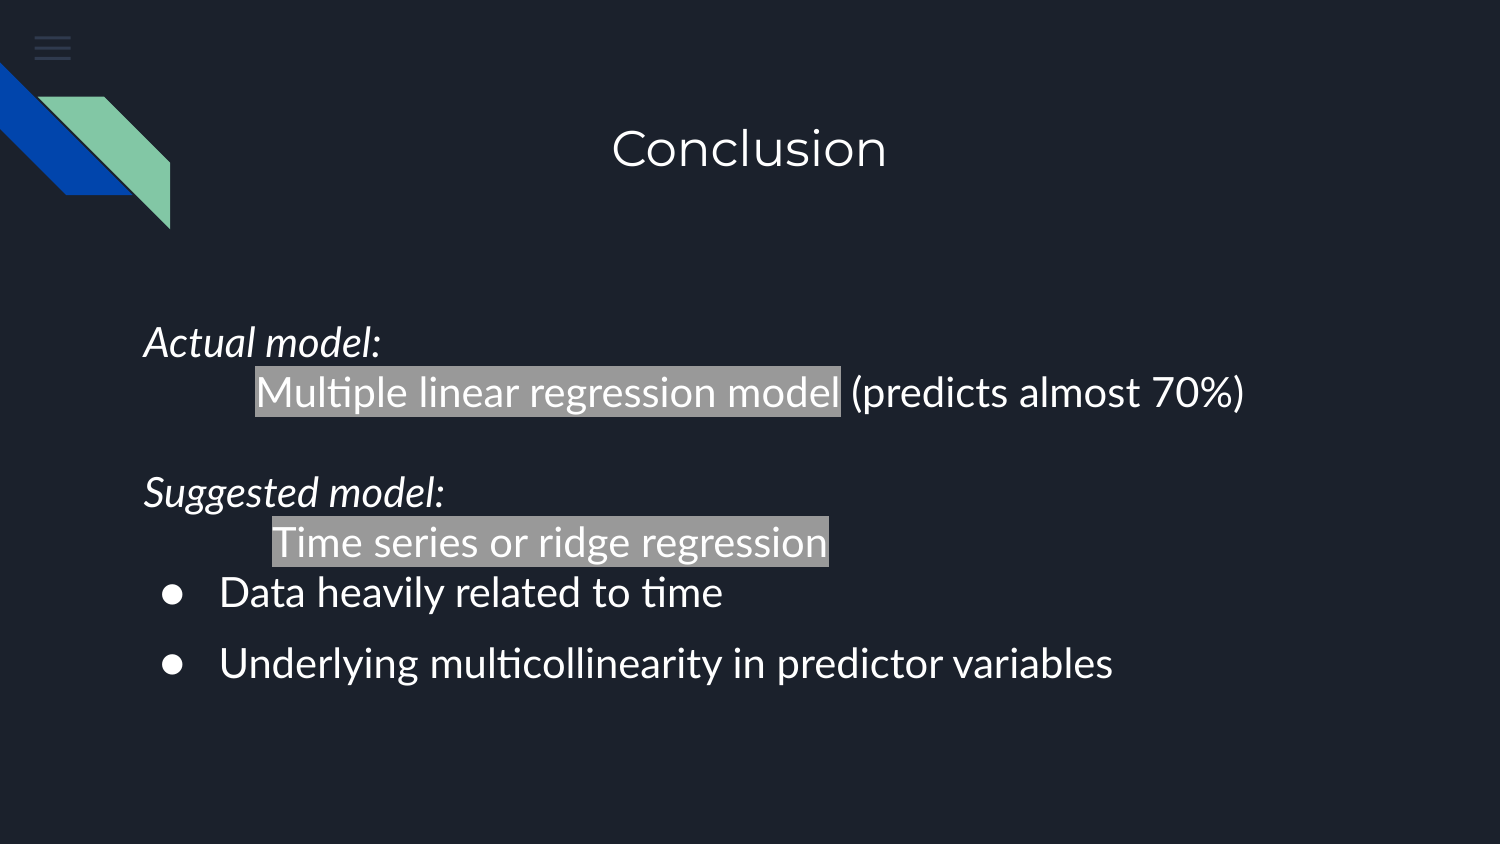

# Conclusion
Actual model:
Multiple linear regression model (predicts almost 70%)

Suggested model:
     Time series or ridge regression
Data heavily related to time
Underlying multicollinearity in predictor variables